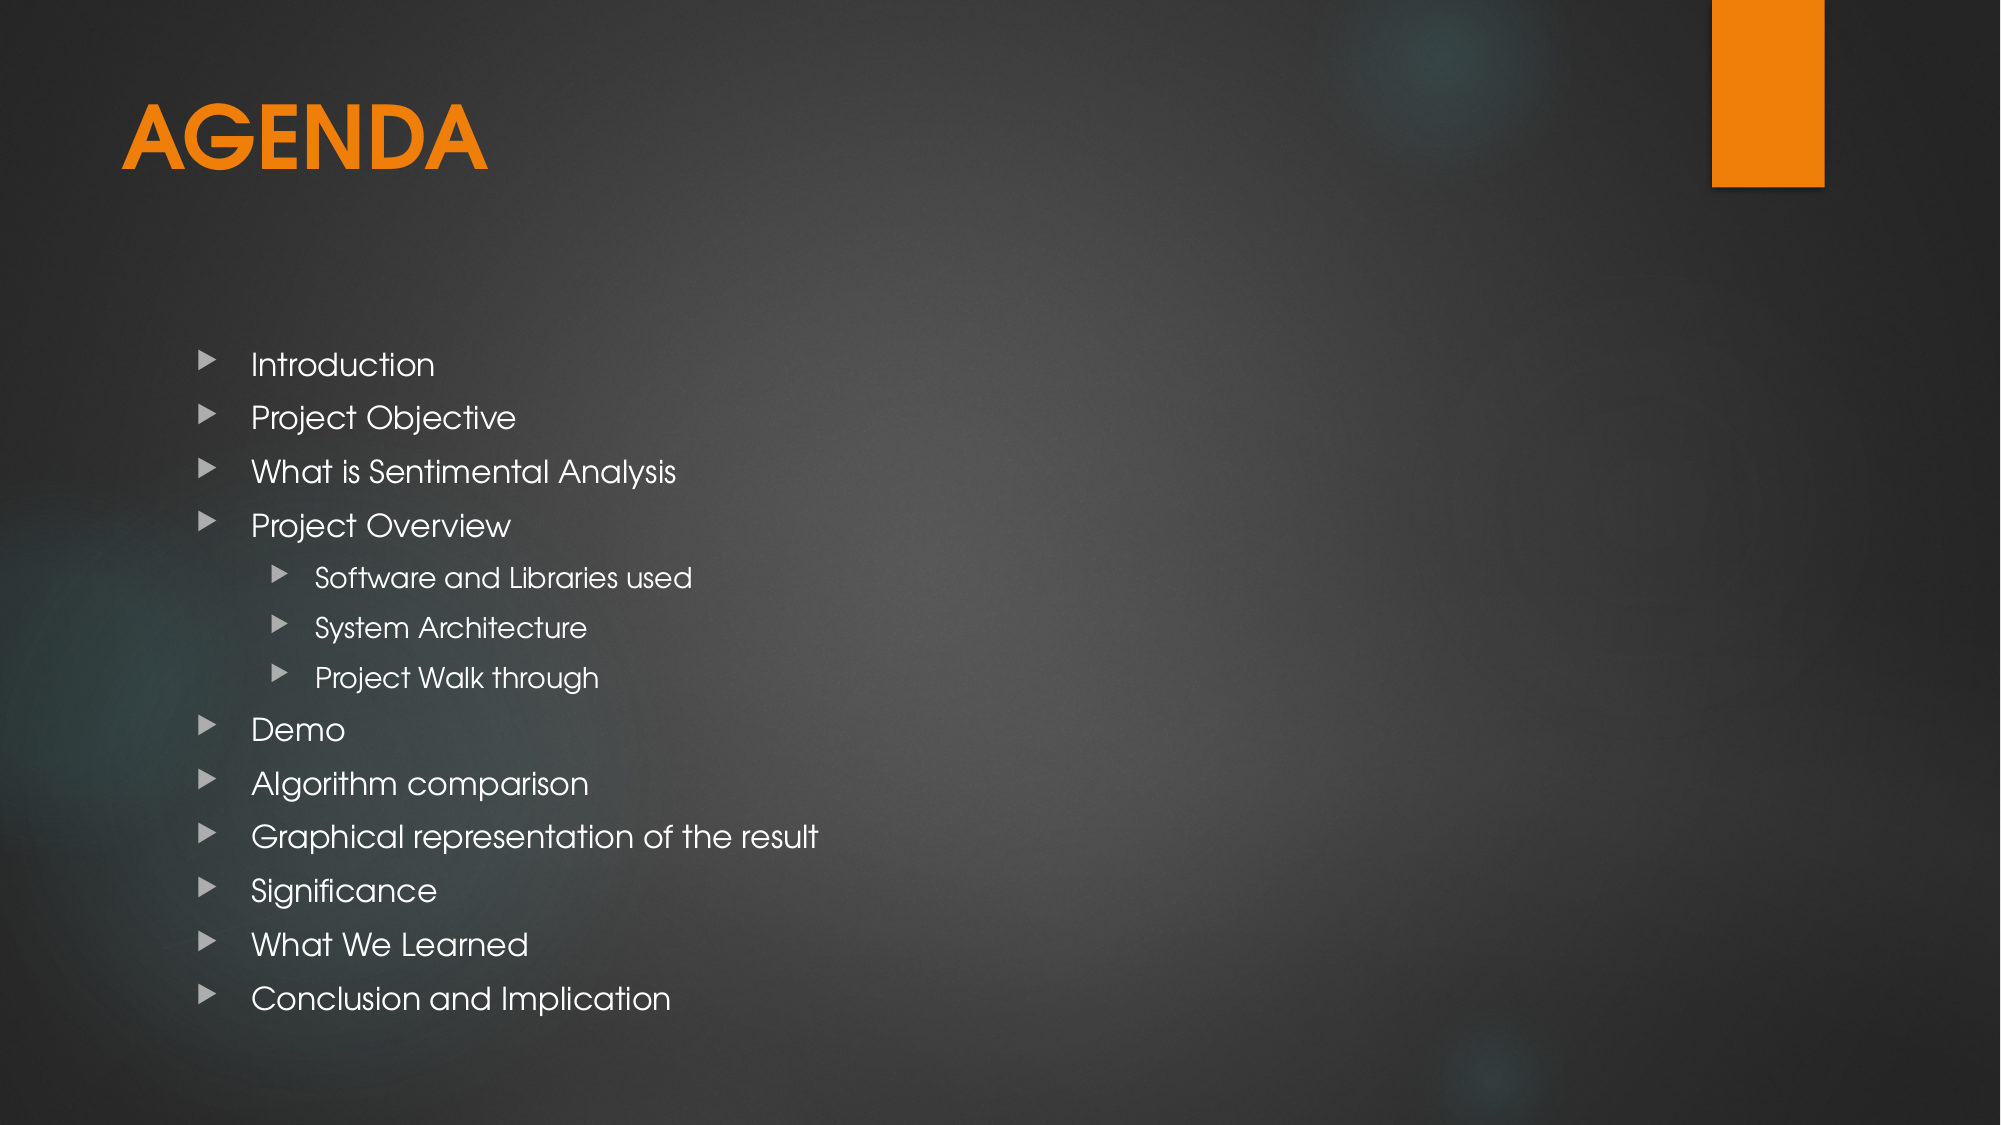

# AGENDA
Introduction
Project Objective
What is Sentimental Analysis
Project Overview
Software and Libraries used
System Architecture
Project Walk through
Demo
Algorithm comparison
Graphical representation of the result
Significance
What We Learned
Conclusion and Implication